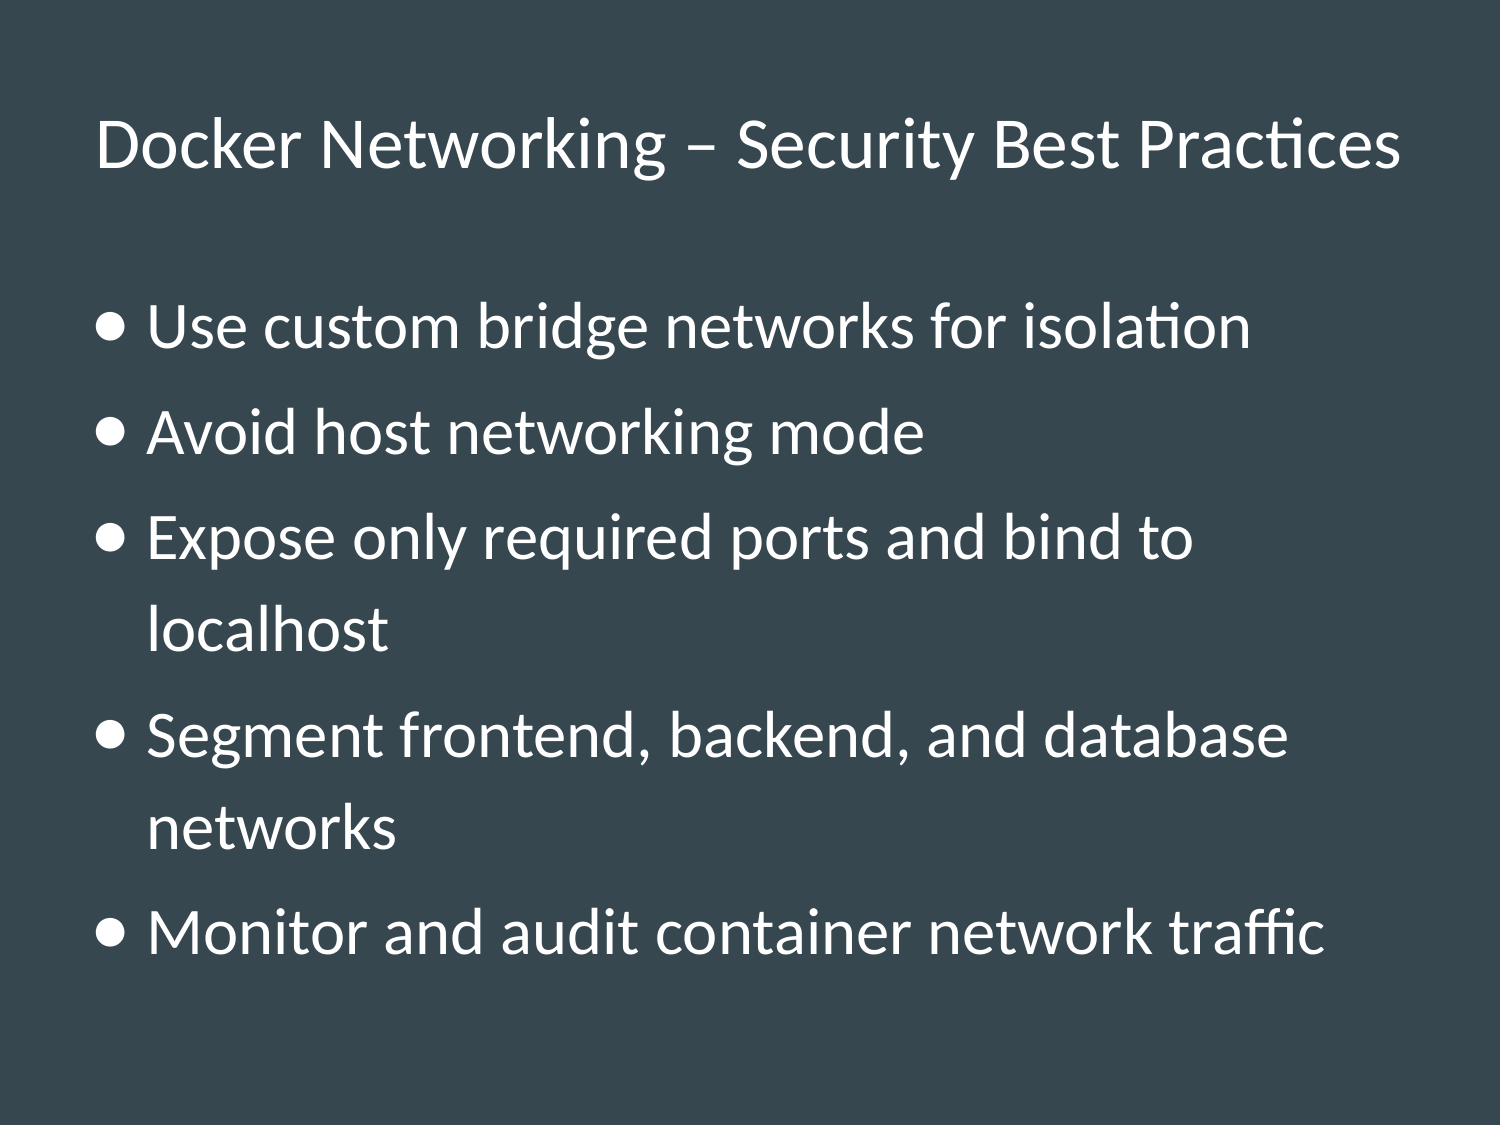

# Docker Networking – Security Best Practices
Use custom bridge networks for isolation
Avoid host networking mode
Expose only required ports and bind to localhost
Segment frontend, backend, and database networks
Monitor and audit container network traffic